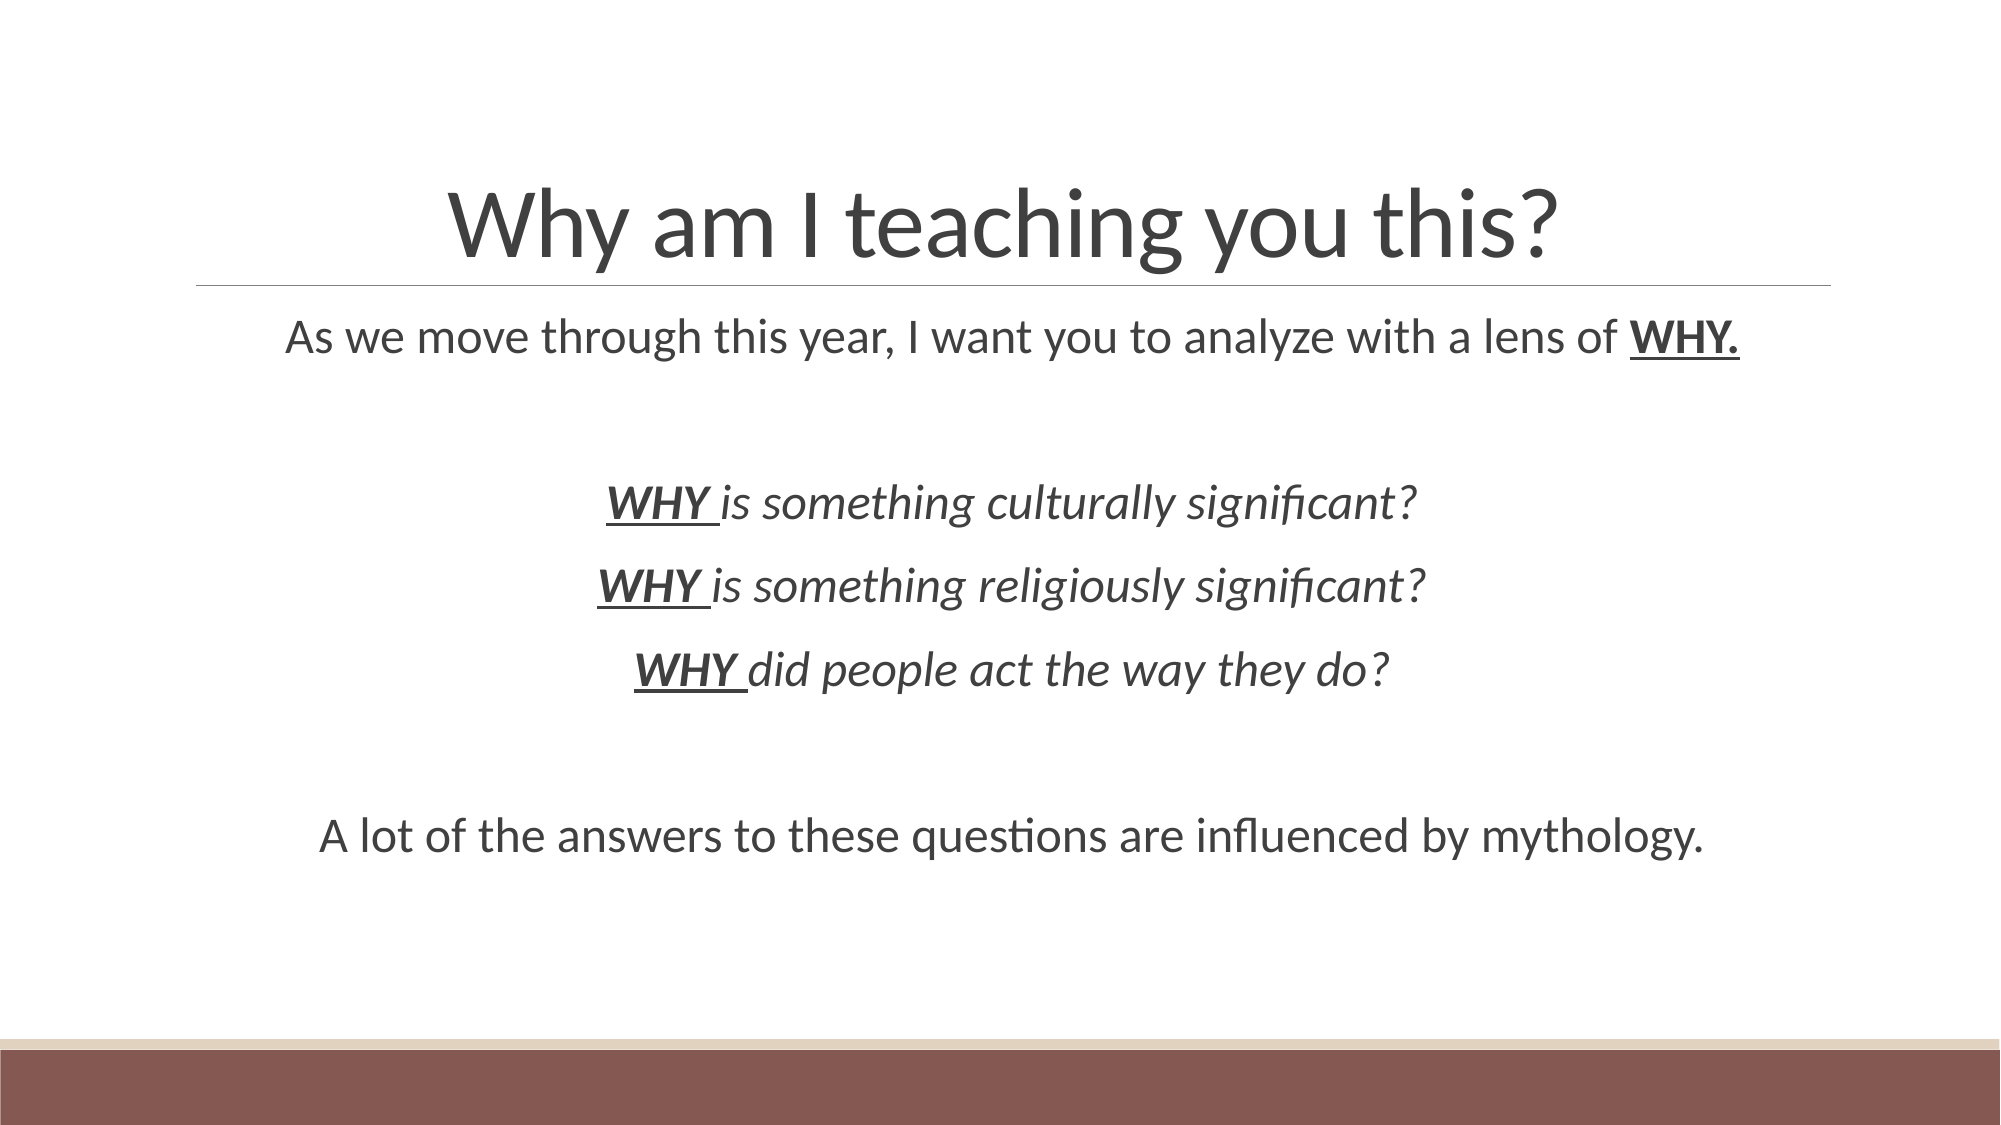

# Why am I teaching you this?
As we move through this year, I want you to analyze with a lens of WHY.

WHY is something culturally significant?
WHY is something religiously significant?
WHY did people act the way they do?

A lot of the answers to these questions are influenced by mythology.